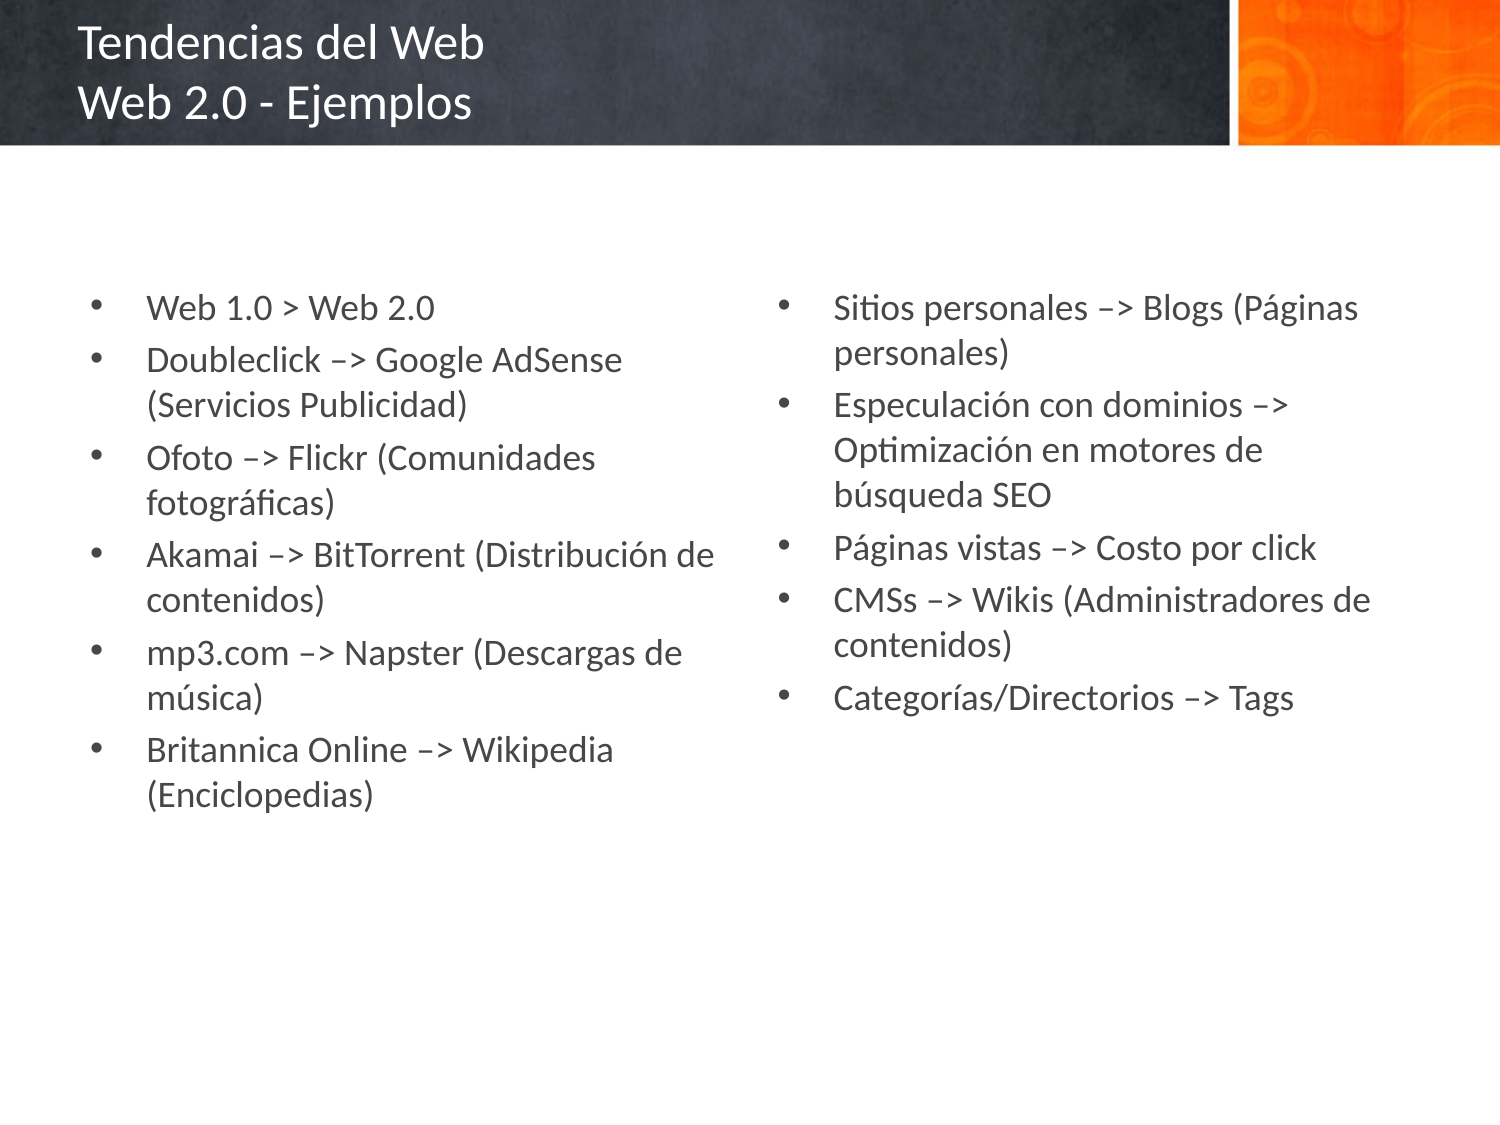

# Tendencias del Web Web 2.0 - Ejemplos
Sitios personales –> Blogs (Páginas personales)
Especulación con dominios –> Optimización en motores de búsqueda SEO
Páginas vistas –> Costo por click
CMSs –> Wikis (Administradores de contenidos)
Categorías/Directorios –> Tags

Web 1.0 > Web 2.0
Doubleclick –> Google AdSense (Servicios Publicidad)
Ofoto –> Flickr (Comunidades fotográficas)
Akamai –> BitTorrent (Distribución de contenidos)
mp3.com –> Napster (Descargas de música)
Britannica Online –> Wikipedia (Enciclopedias)